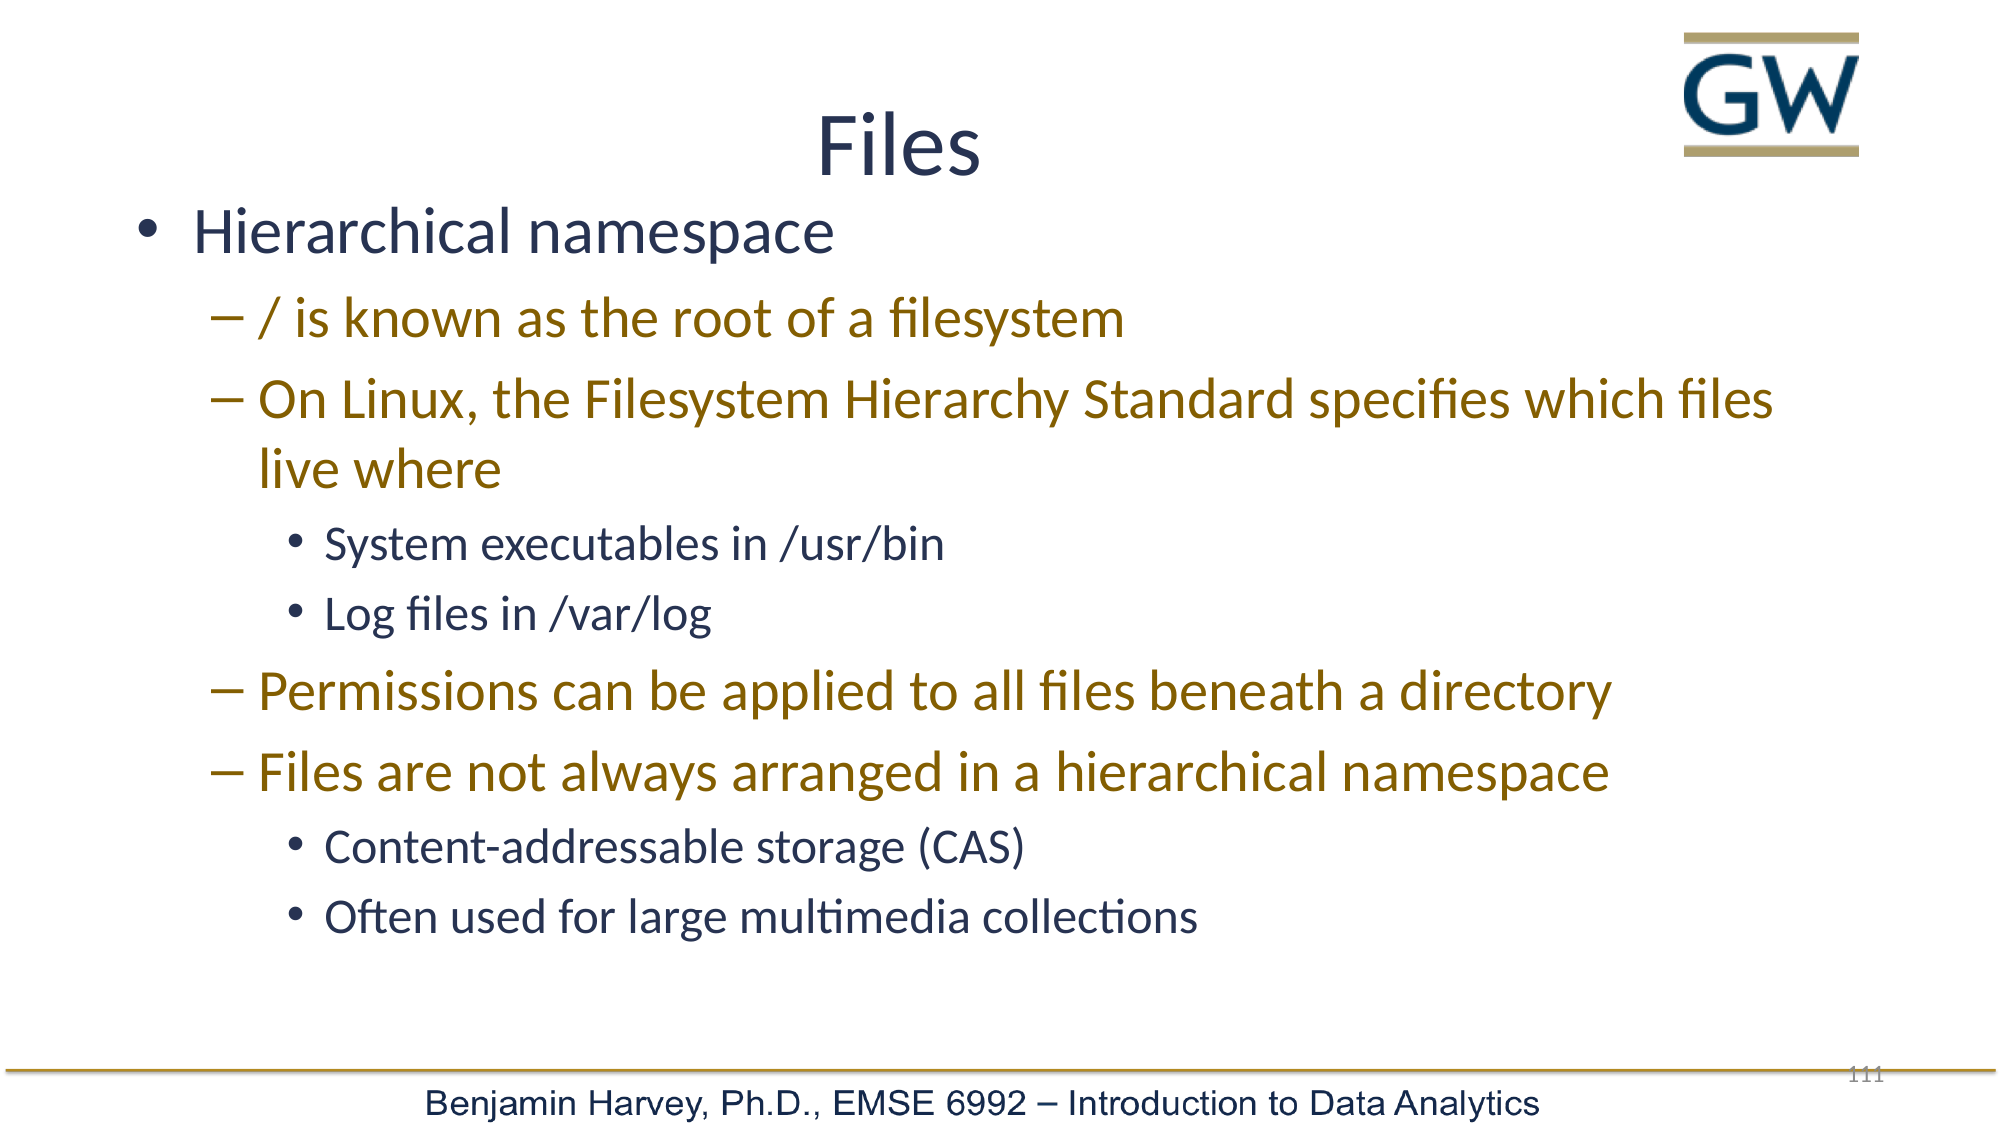

# Files
Hierarchical namespace
/ is known as the root of a filesystem
On Linux, the Filesystem Hierarchy Standard specifies which files live where
System executables in /usr/bin
Log files in /var/log
Permissions can be applied to all files beneath a directory
Files are not always arranged in a hierarchical namespace
Content-addressable storage (CAS)
Often used for large multimedia collections
111